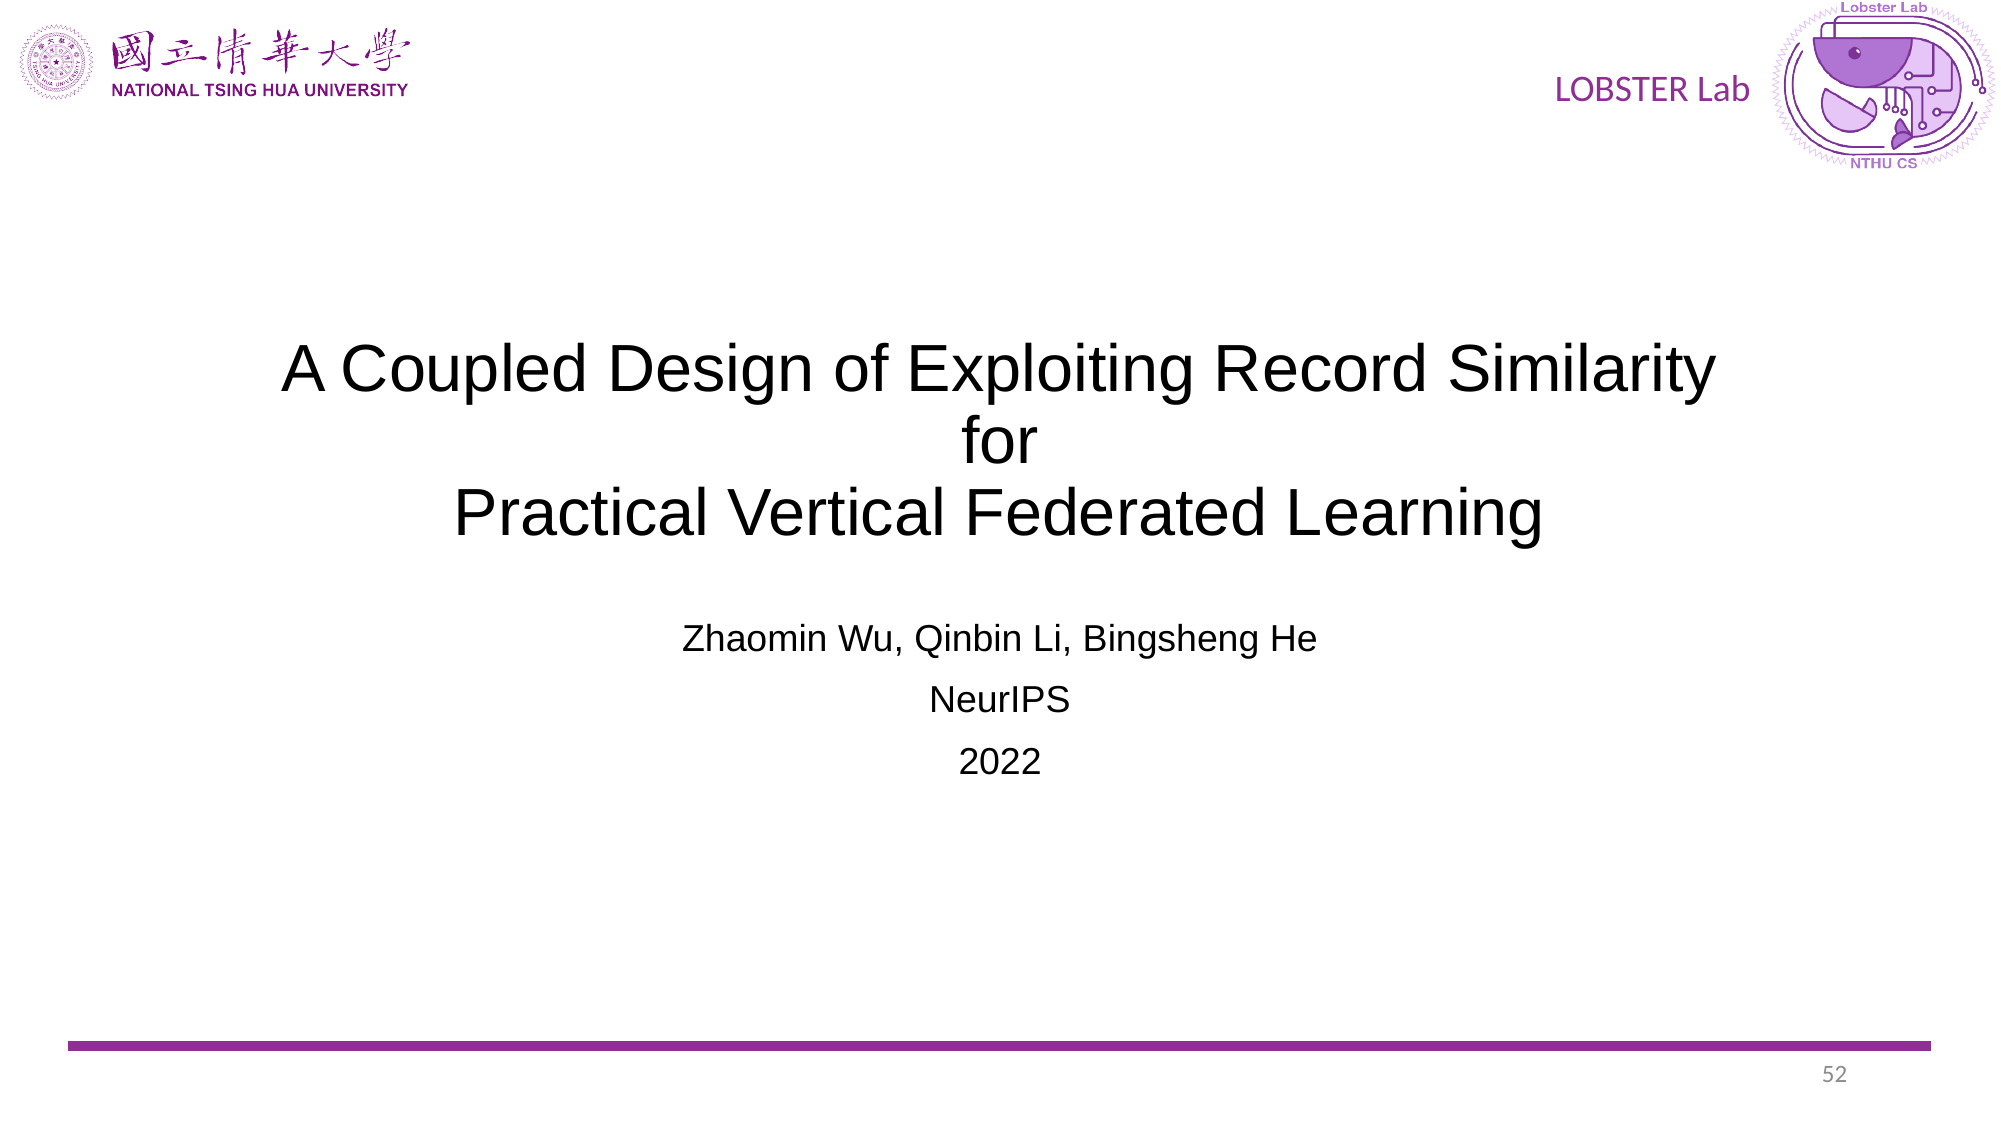

# A Coupled Design of Exploiting Record Similarity for Practical Vertical Federated Learning
Zhaomin Wu, Qinbin Li, Bingsheng He
NeurIPS
2022
52